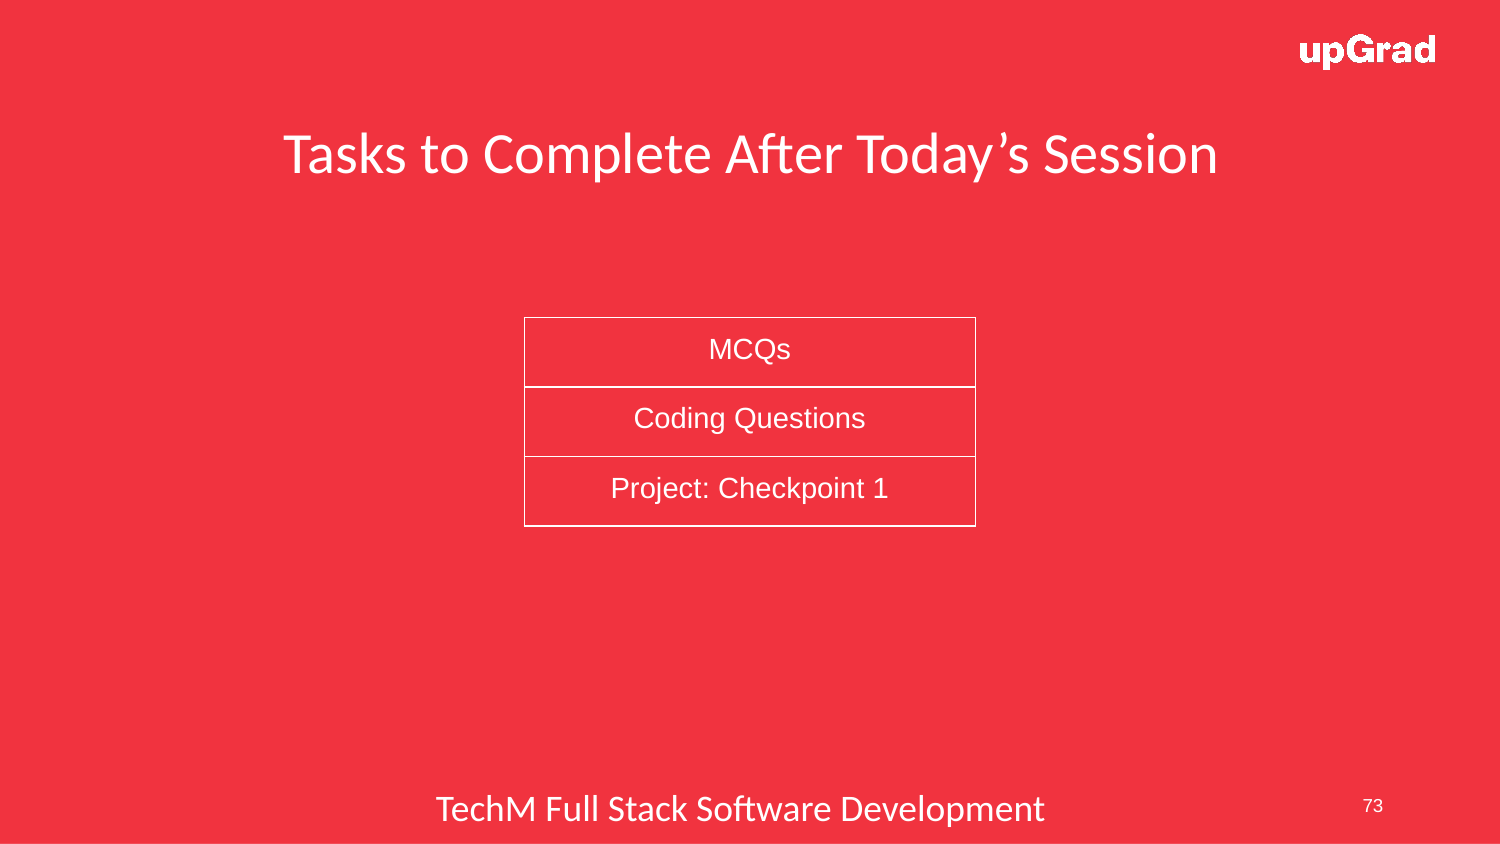

Tasks to Complete After Today’s Session

| MCQs |
| --- |
| Coding Questions |
| Project: Checkpoint 1 |
73
TechM Full Stack Software Development